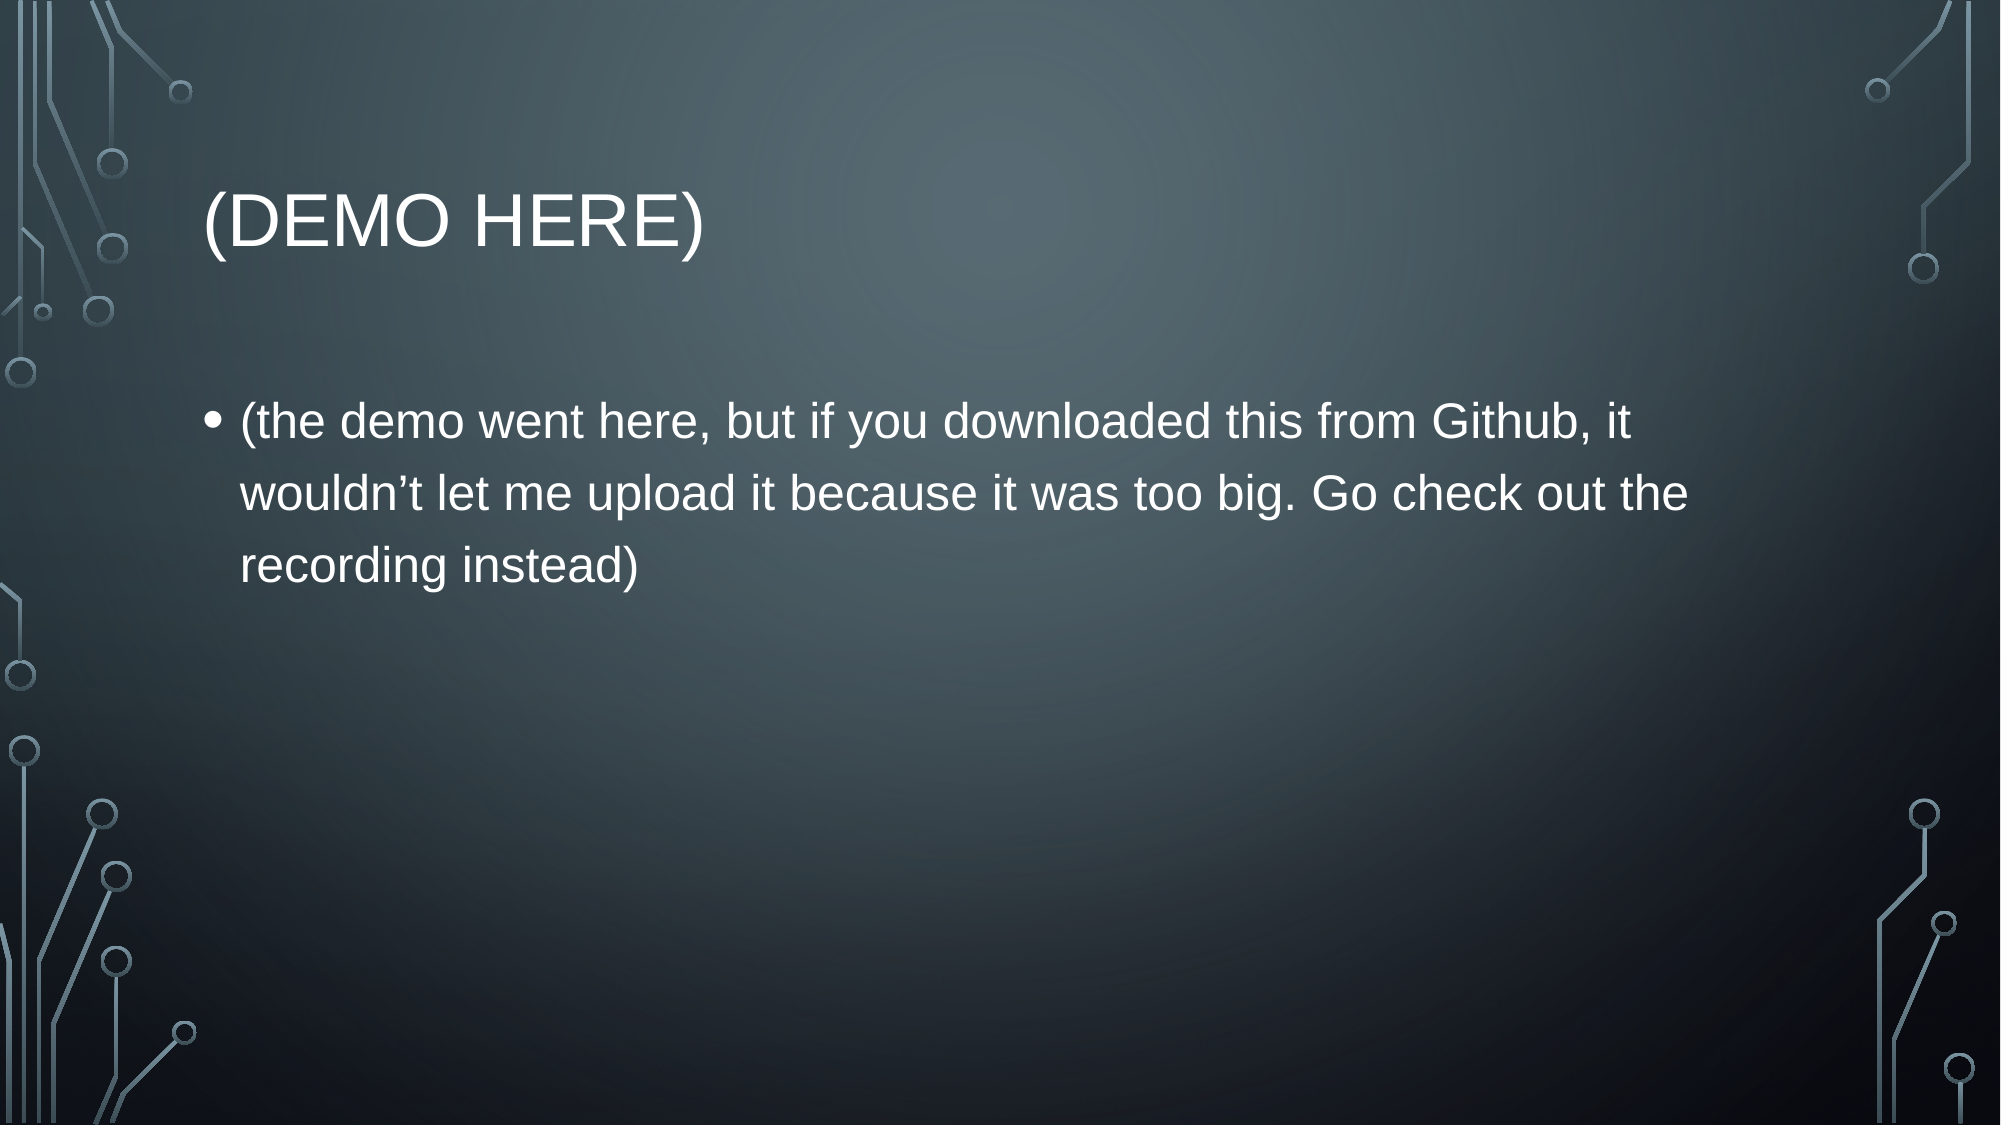

# (Demo here)
(the demo went here, but if you downloaded this from Github, it wouldn’t let me upload it because it was too big. Go check out the recording instead)